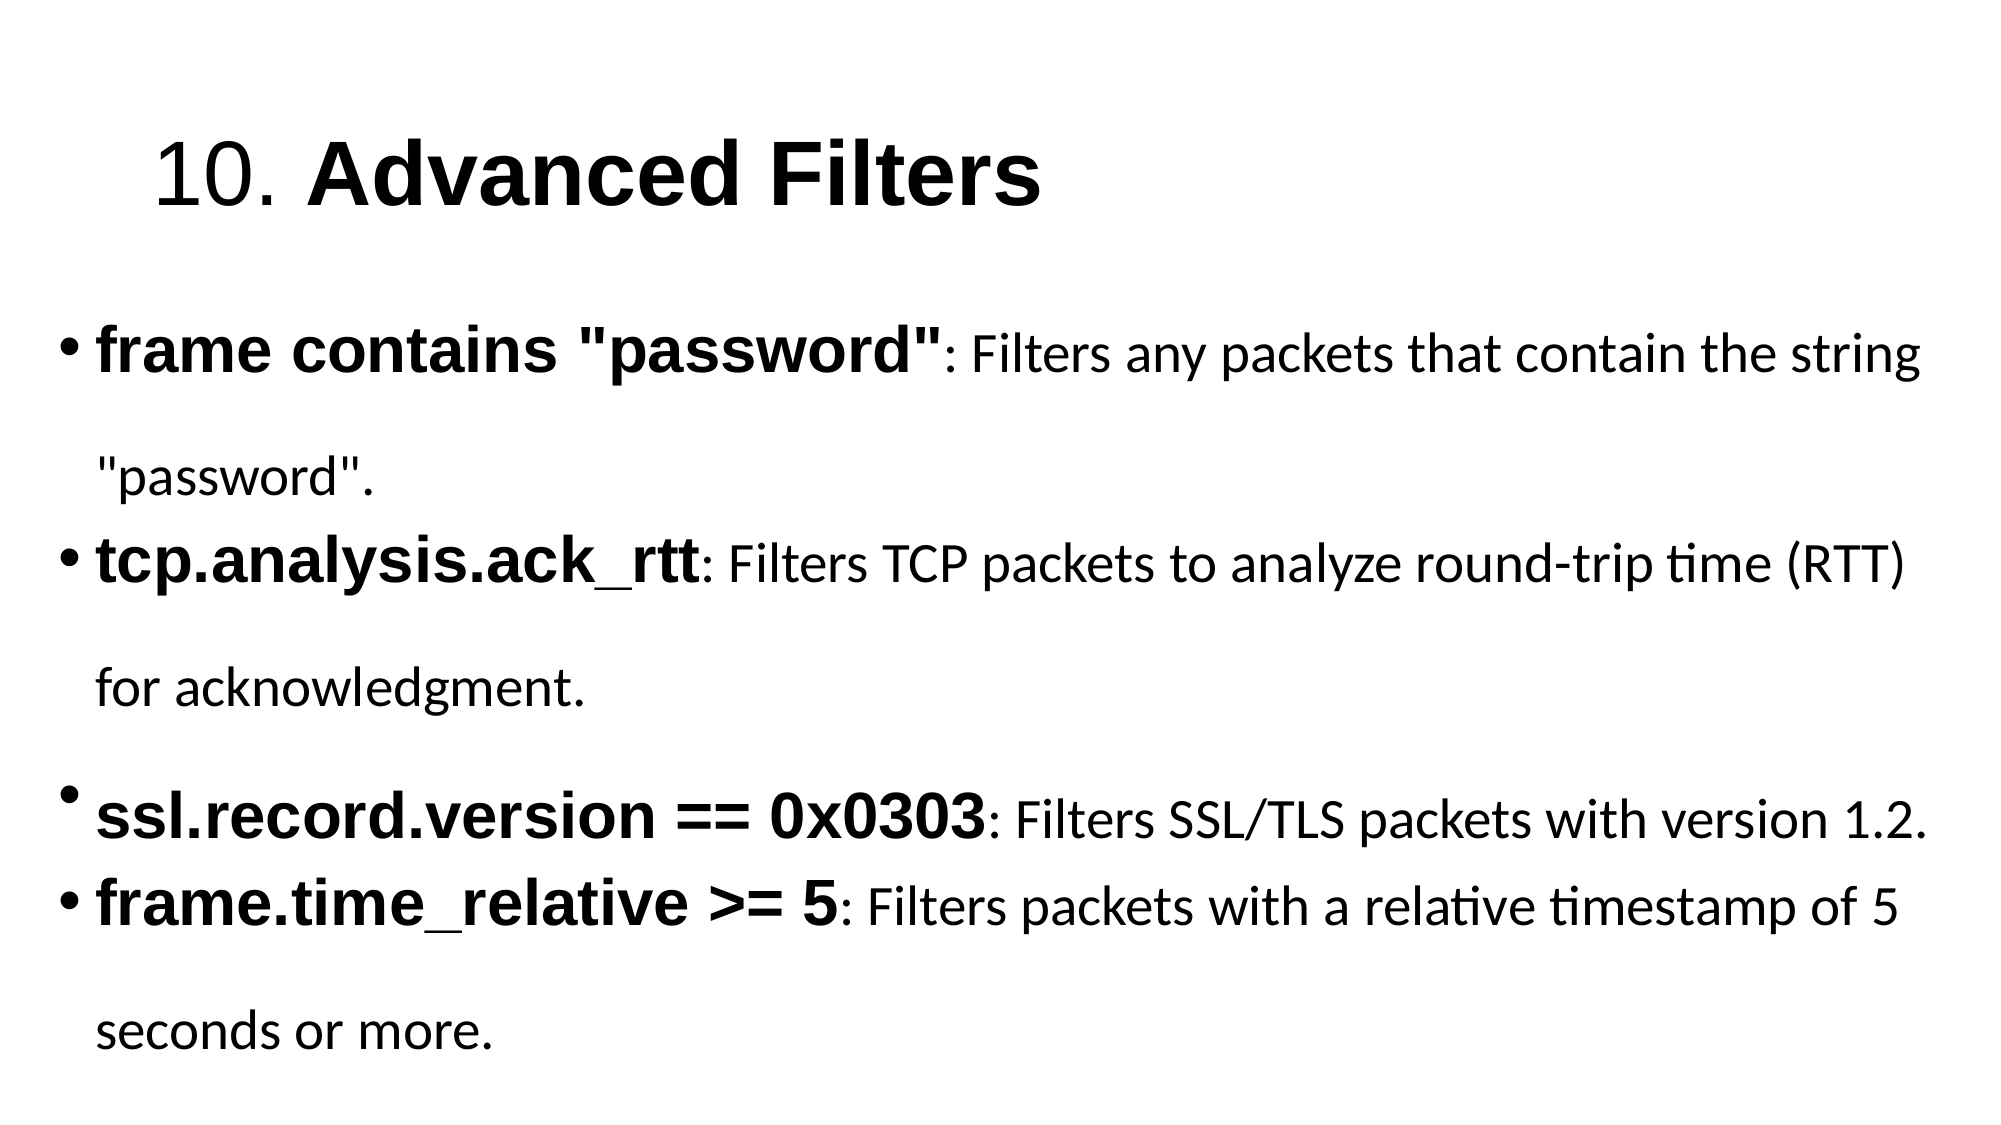

# 10. Advanced Filters
frame contains "password": Filters any packets that contain the string "password".
tcp.analysis.ack_rtt: Filters TCP packets to analyze round-trip time (RTT) for acknowledgment.
ssl.record.version == 0x0303: Filters SSL/TLS packets with version 1.2.
frame.time_relative >= 5: Filters packets with a relative timestamp of 5 seconds or more.